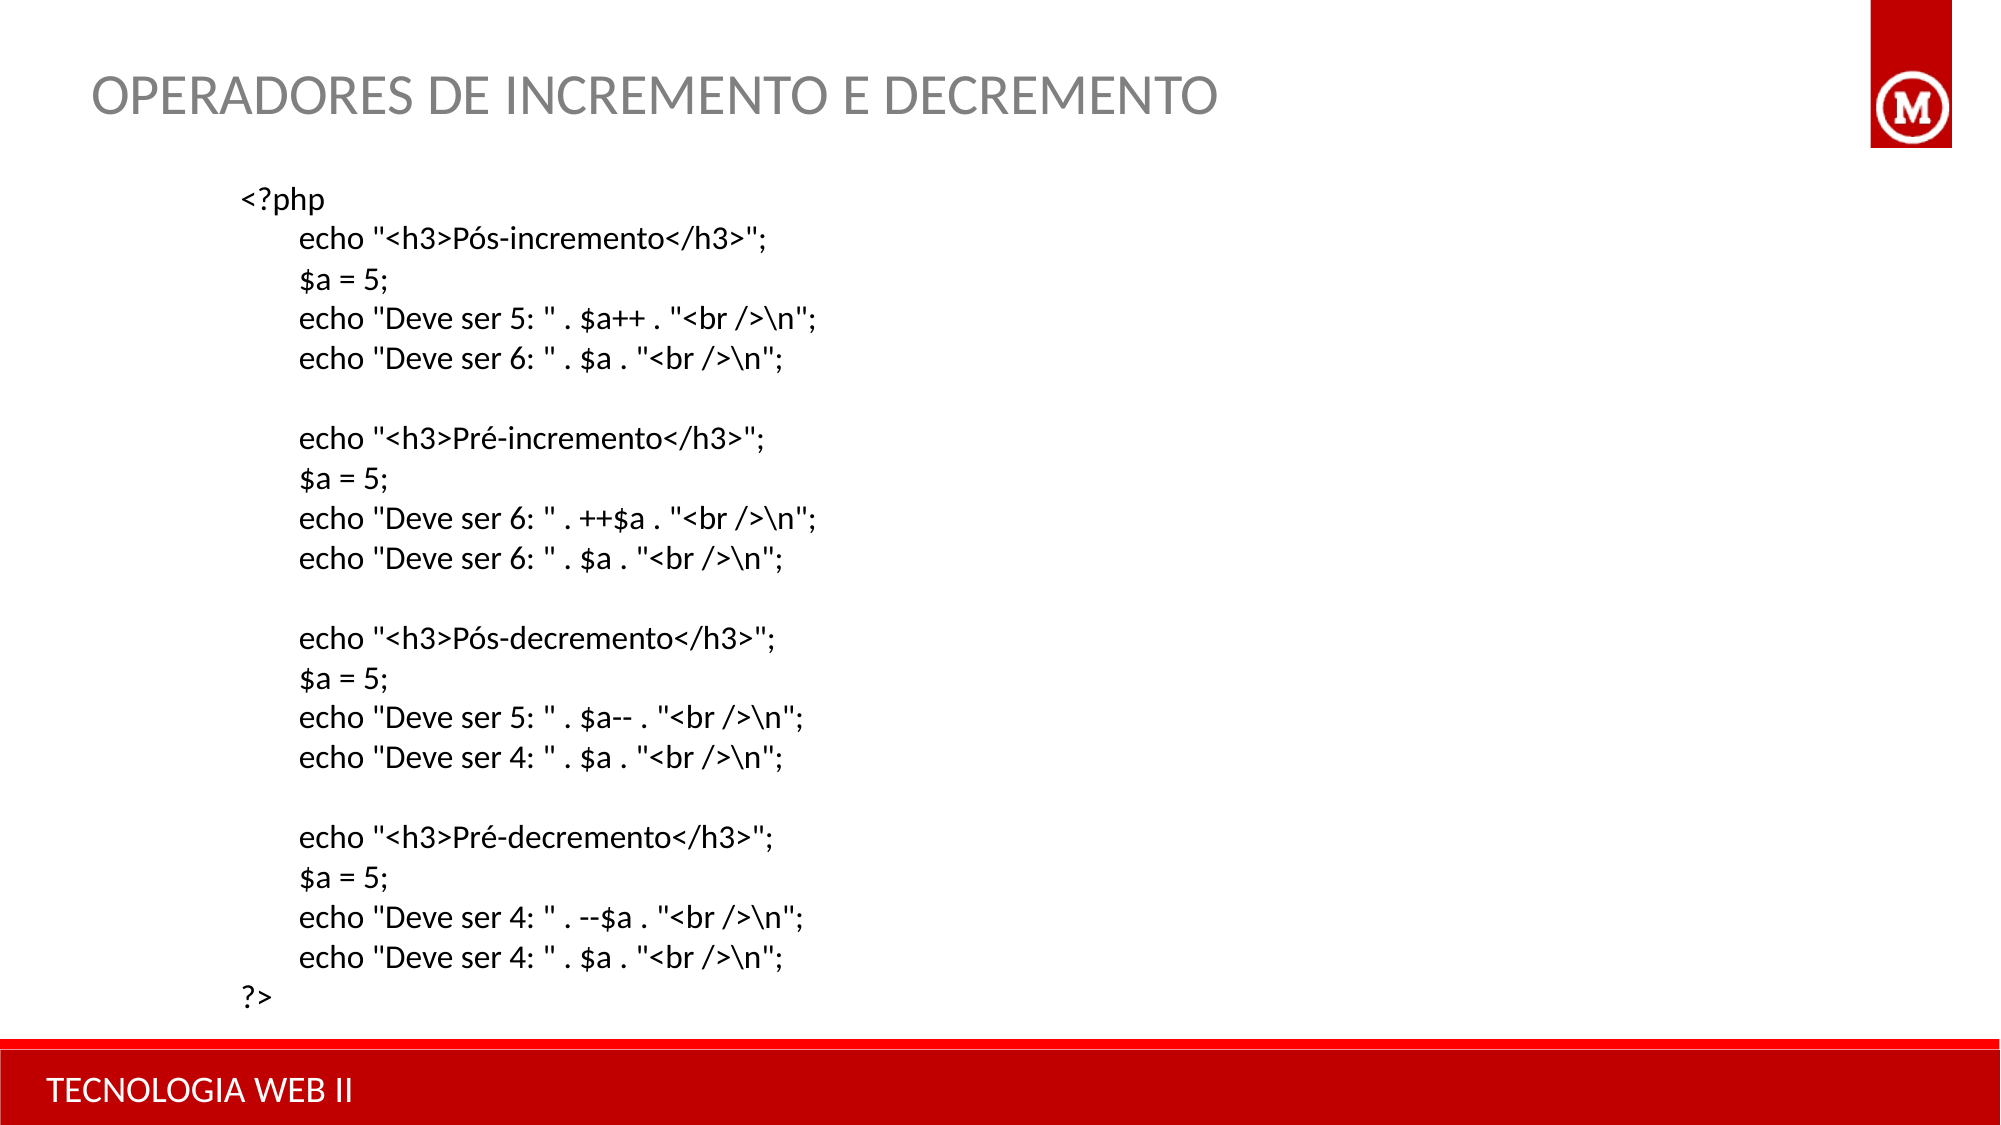

OPERADORES DE INCREMENTO E DECREMENTO
<?php
	echo "<h3>Pós-incremento</h3>";
	$a = 5;
	echo "Deve ser 5: " . $a++ . "<br />\n";
	echo "Deve ser 6: " . $a . "<br />\n";
	echo "<h3>Pré-incremento</h3>";
	$a = 5;
	echo "Deve ser 6: " . ++$a . "<br />\n";
	echo "Deve ser 6: " . $a . "<br />\n";
	echo "<h3>Pós-decremento</h3>";
	$a = 5;
	echo "Deve ser 5: " . $a-- . "<br />\n";
	echo "Deve ser 4: " . $a . "<br />\n";
	echo "<h3>Pré-decremento</h3>";
	$a = 5;
	echo "Deve ser 4: " . --$a . "<br />\n";
	echo "Deve ser 4: " . $a . "<br />\n";
?>